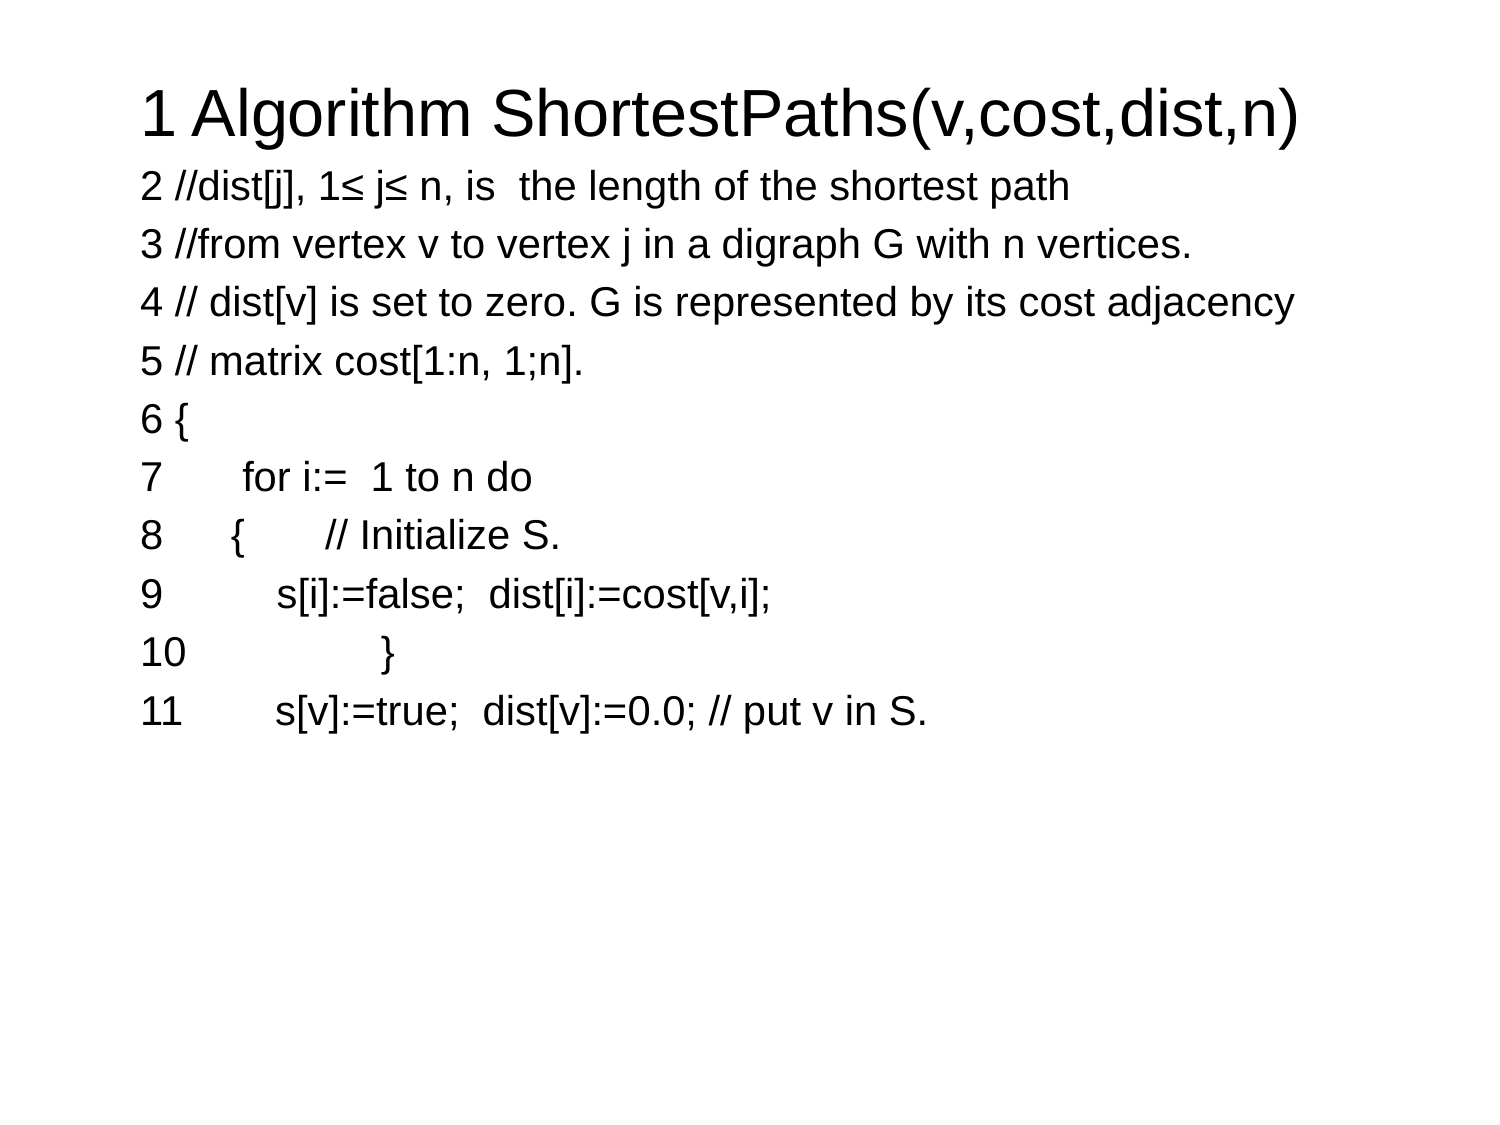

1 Algorithm ShortestPaths(v,cost,dist,n)
2 //dist[j], 1≤ j≤ n, is  the length of the shortest path
3 //from vertex v to vertex j in a digraph G with n vertices.
4 // dist[v] is set to zero. G is represented by its cost adjacency
5 // matrix cost[1:n, 1;n].
6 {
7	    for i:=  1 to n do
8	   {       // Initialize S.
9	       s[i]:=false;  dist[i]:=cost[v,i];
10 	   }
11        s[v]:=true;  dist[v]:=0.0; // put v in S.